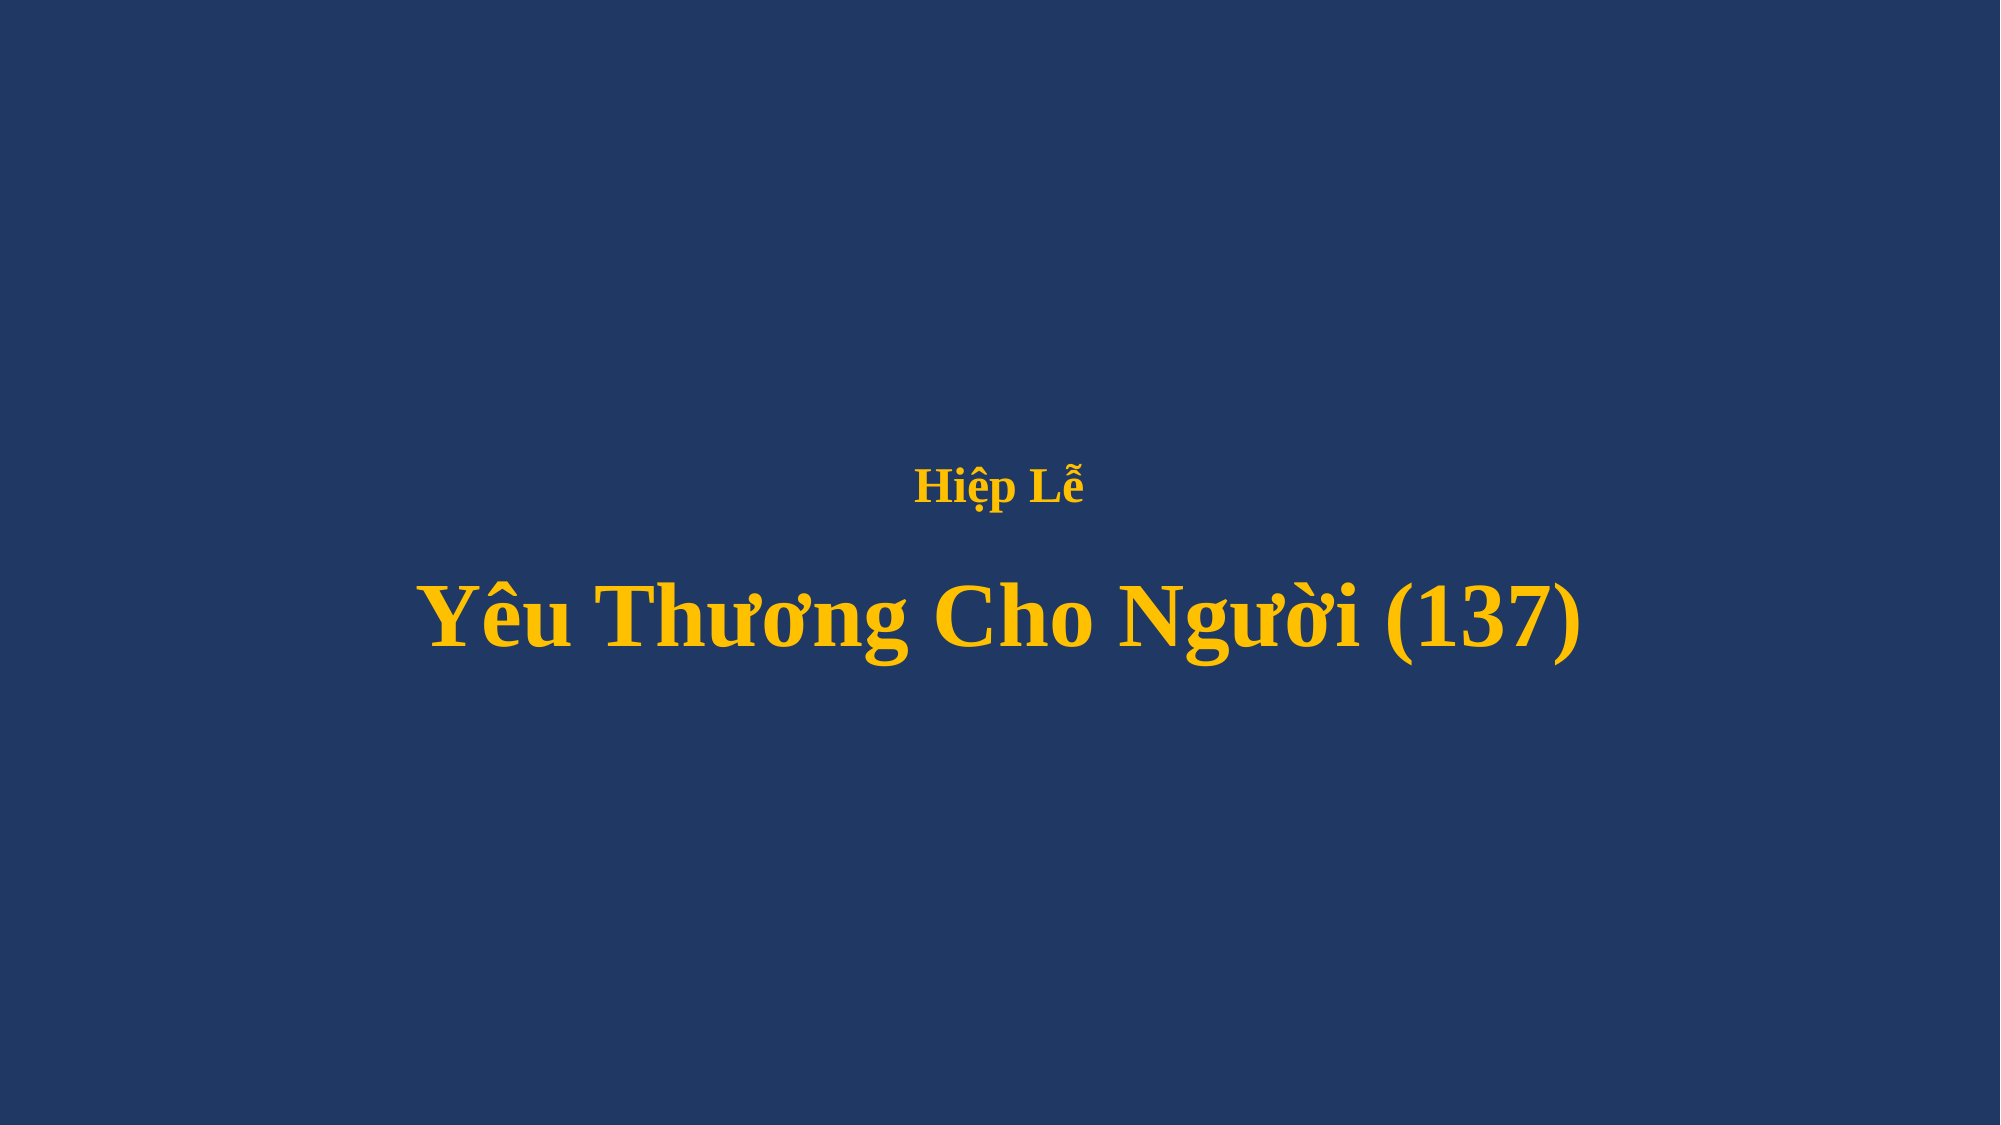

# Hiệp Lễ Yêu Thương Cho Người (137)